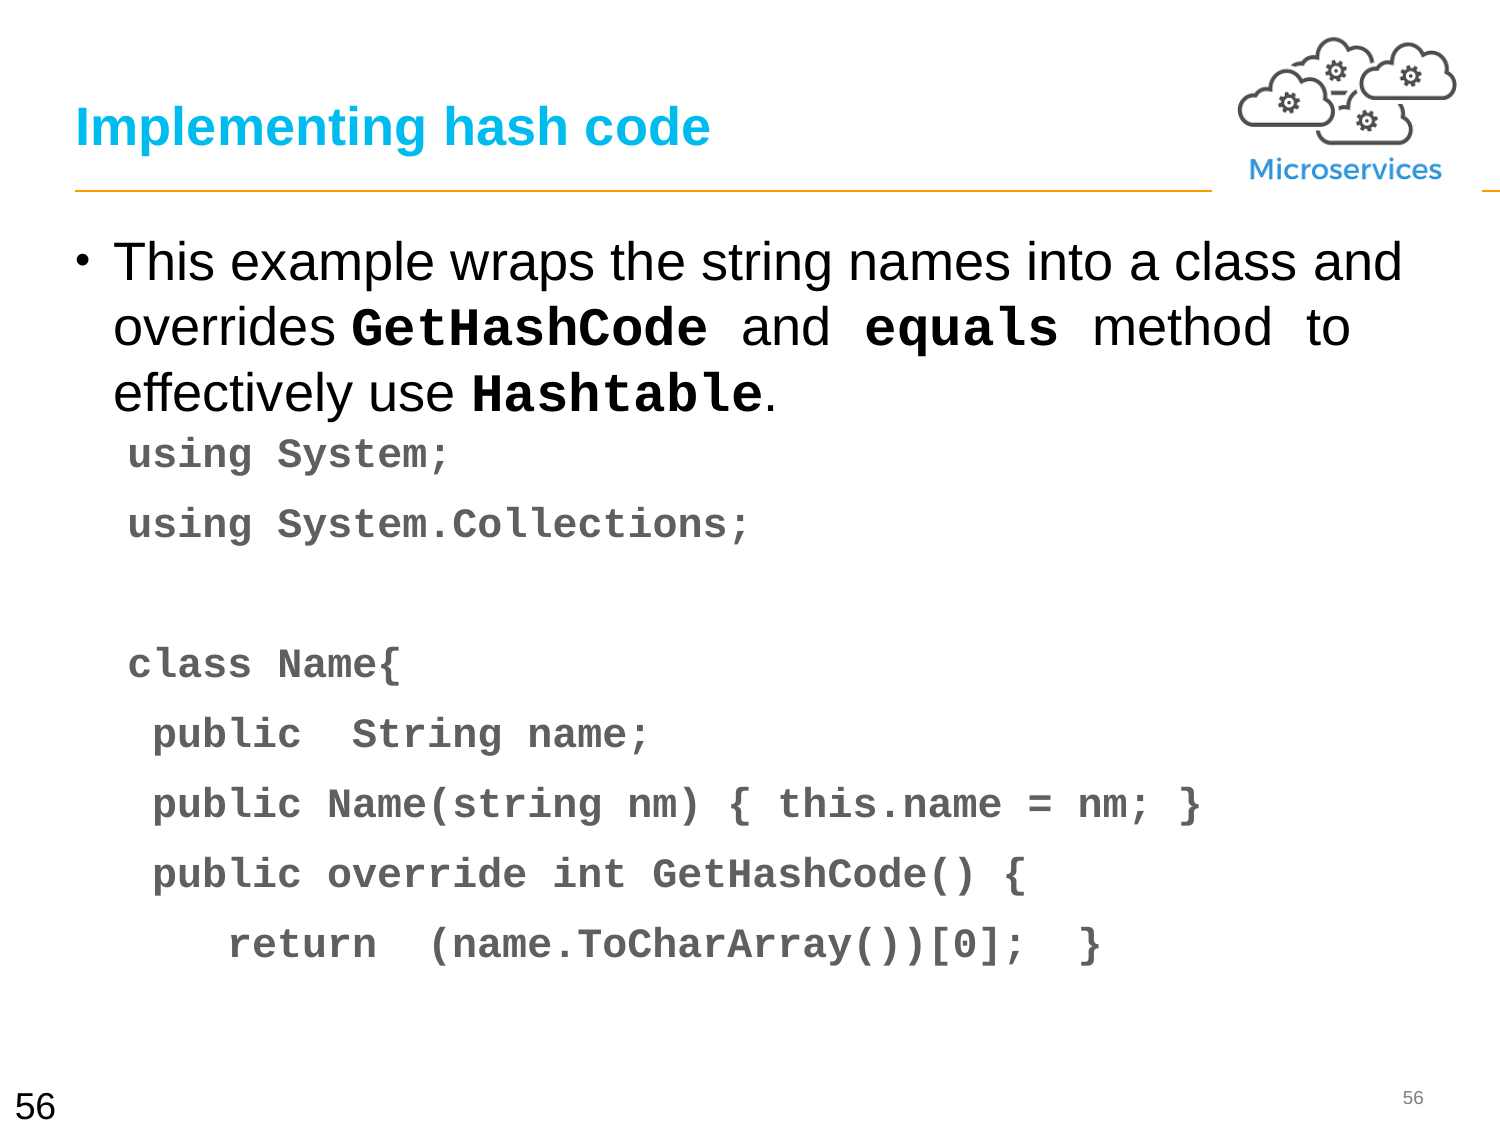

# Implementing hash code
This example wraps the string names into a class and overrides GetHashCode and equals method to effectively use Hashtable.
using System;
using System.Collections;

class Name{
 public  String name;
 public Name(string nm) { this.name = nm; }
 public override int GetHashCode() {
    return  (name.ToCharArray())[0];  }
56